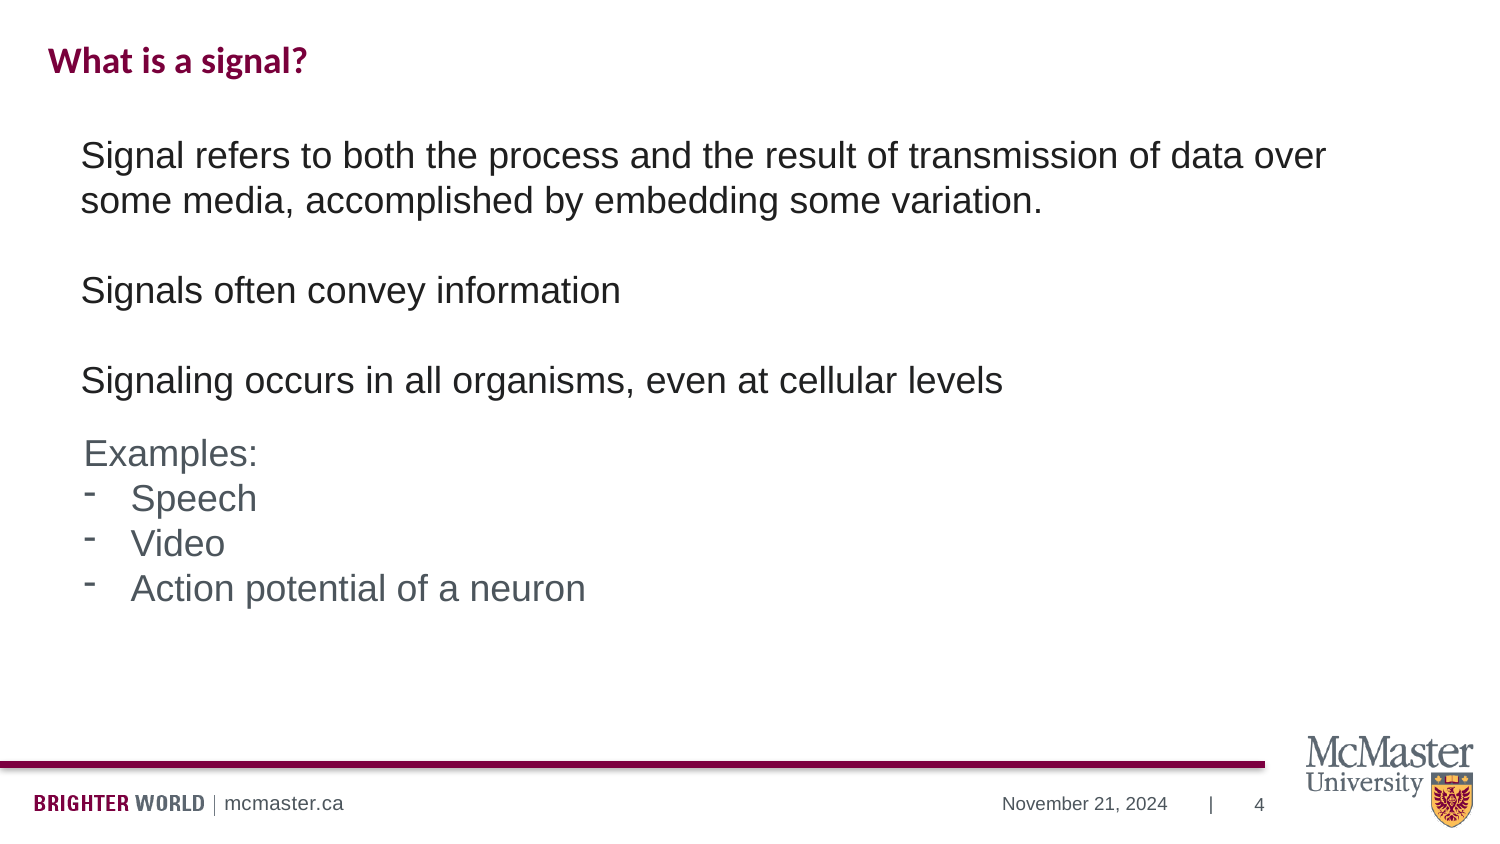

# What is a signal?
Signal refers to both the process and the result of transmission of data over some media, accomplished by embedding some variation.

Signals often convey information

Signaling occurs in all organisms, even at cellular levels
Examples:
Speech
Video
Action potential of a neuron

4
November 21, 2024